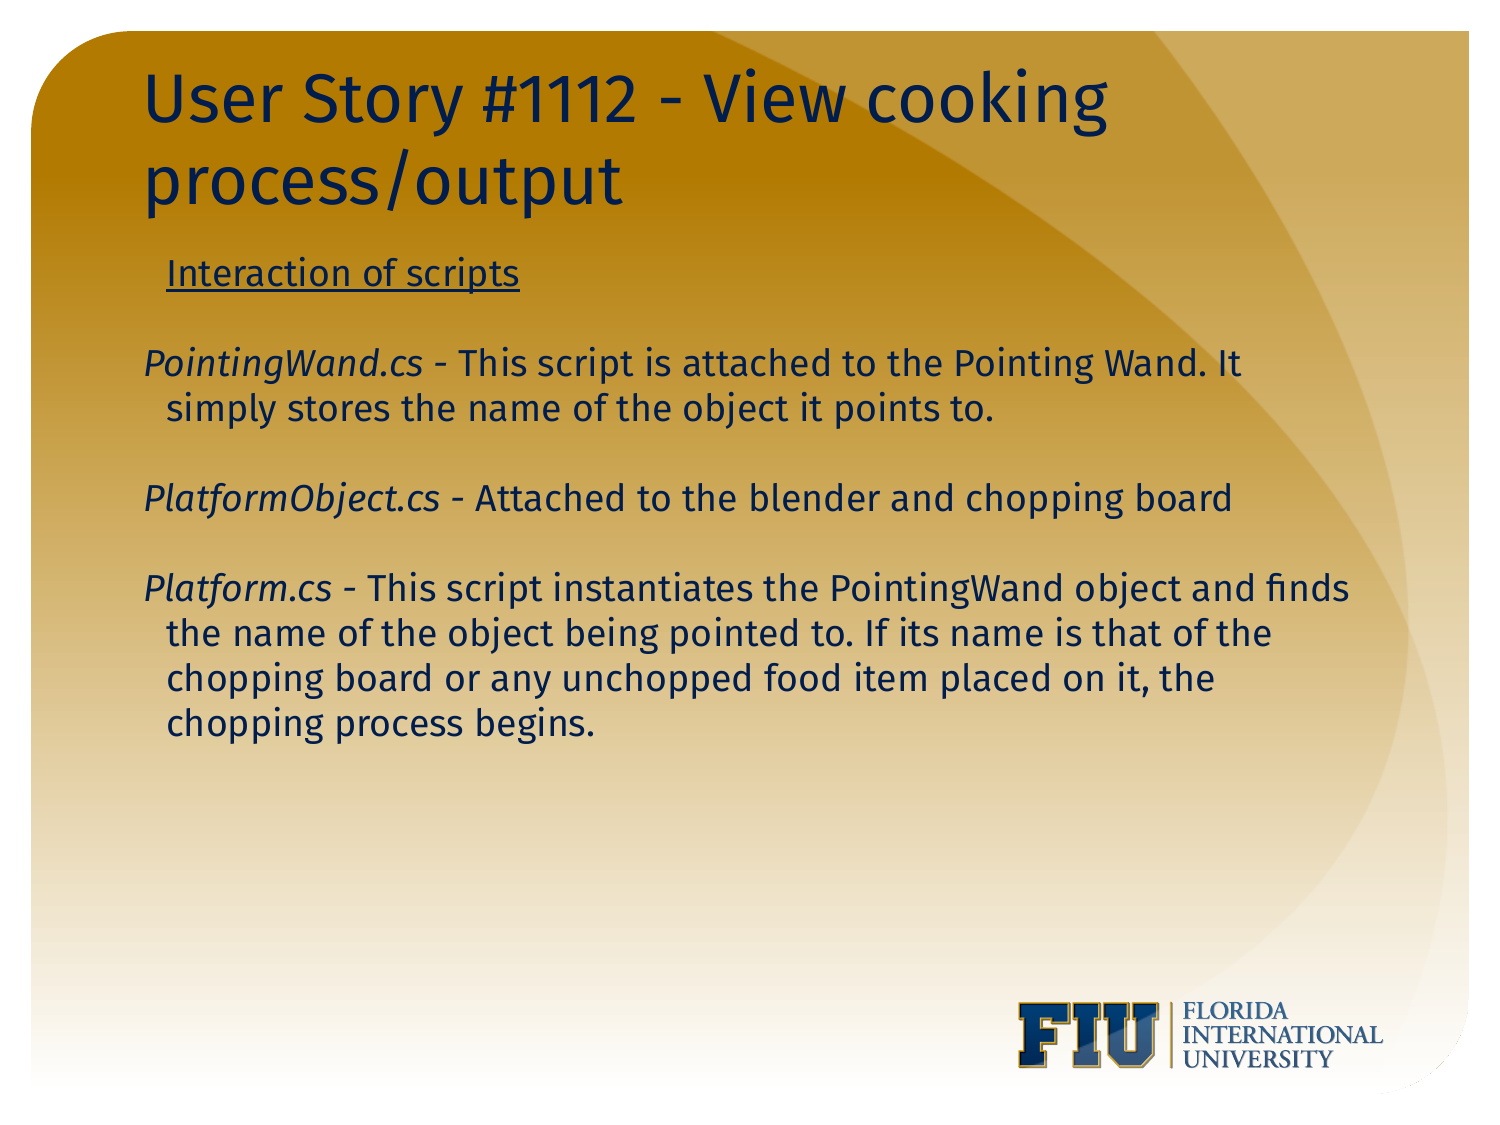

# User Story #1112 - View cooking process/output
Interaction of scripts

PointingWand.cs - This script is attached to the Pointing Wand. It simply stores the name of the object it points to.

PlatformObject.cs - Attached to the blender and chopping board

Platform.cs - This script instantiates the PointingWand object and finds the name of the object being pointed to. If its name is that of the chopping board or any unchopped food item placed on it, the chopping process begins.